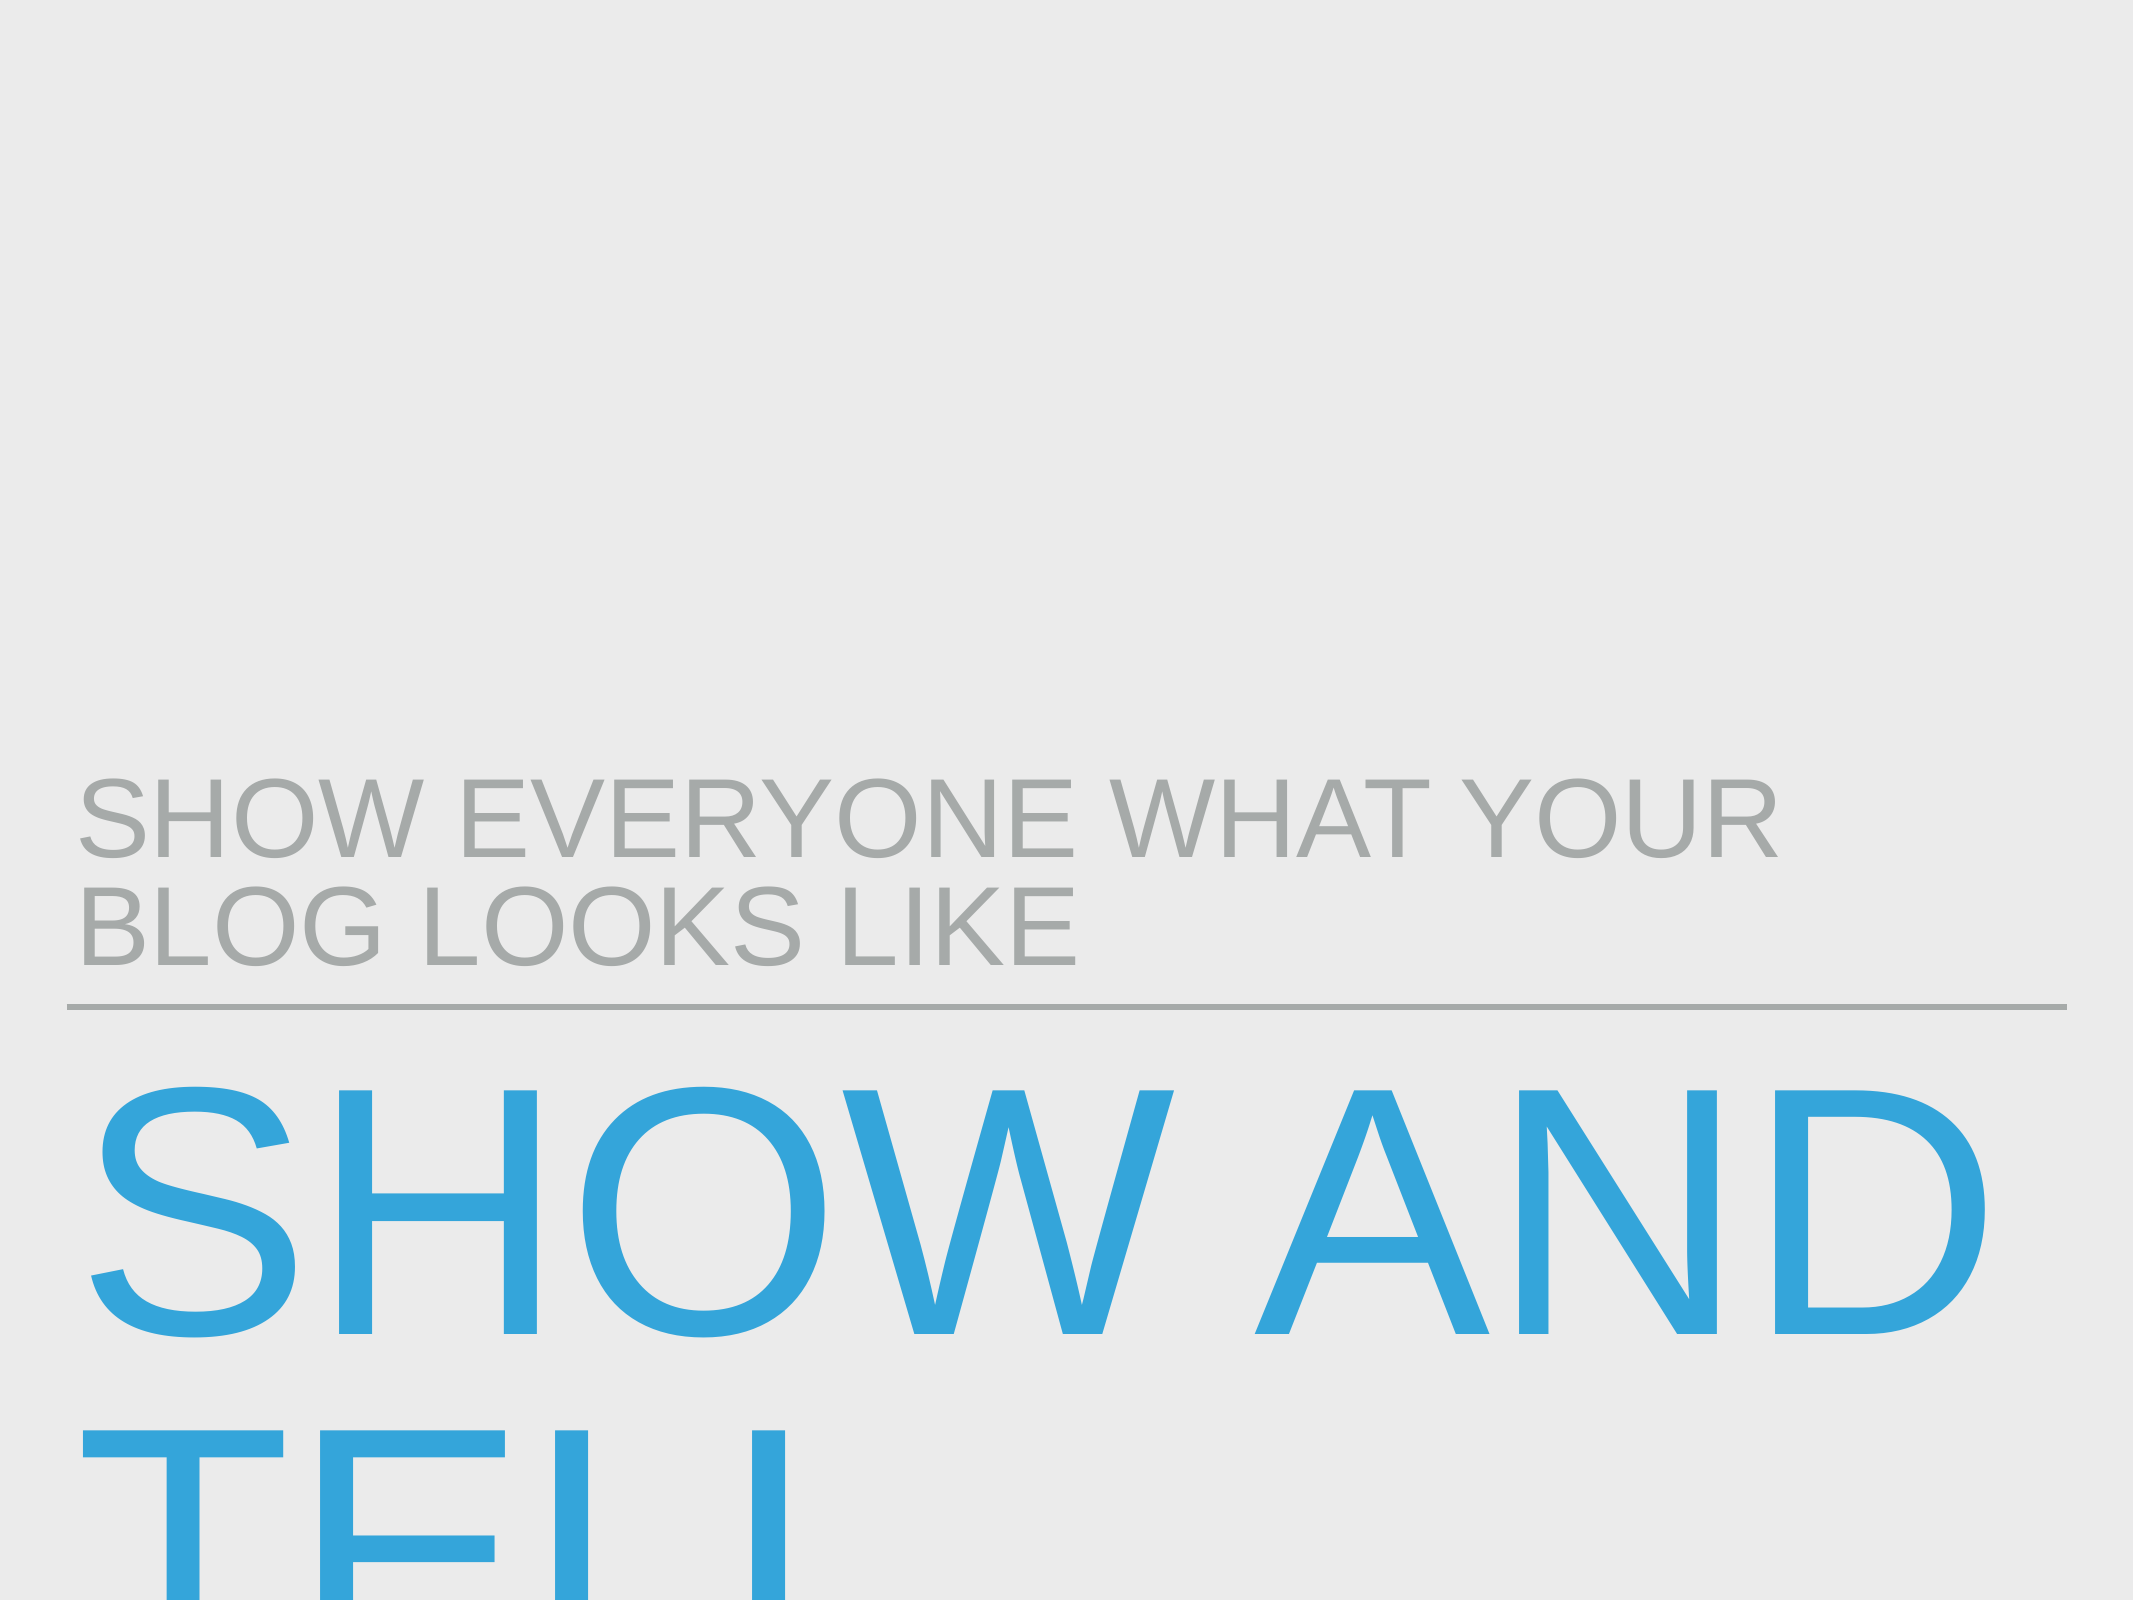

show everyone what your blog looks like
# Show and tell